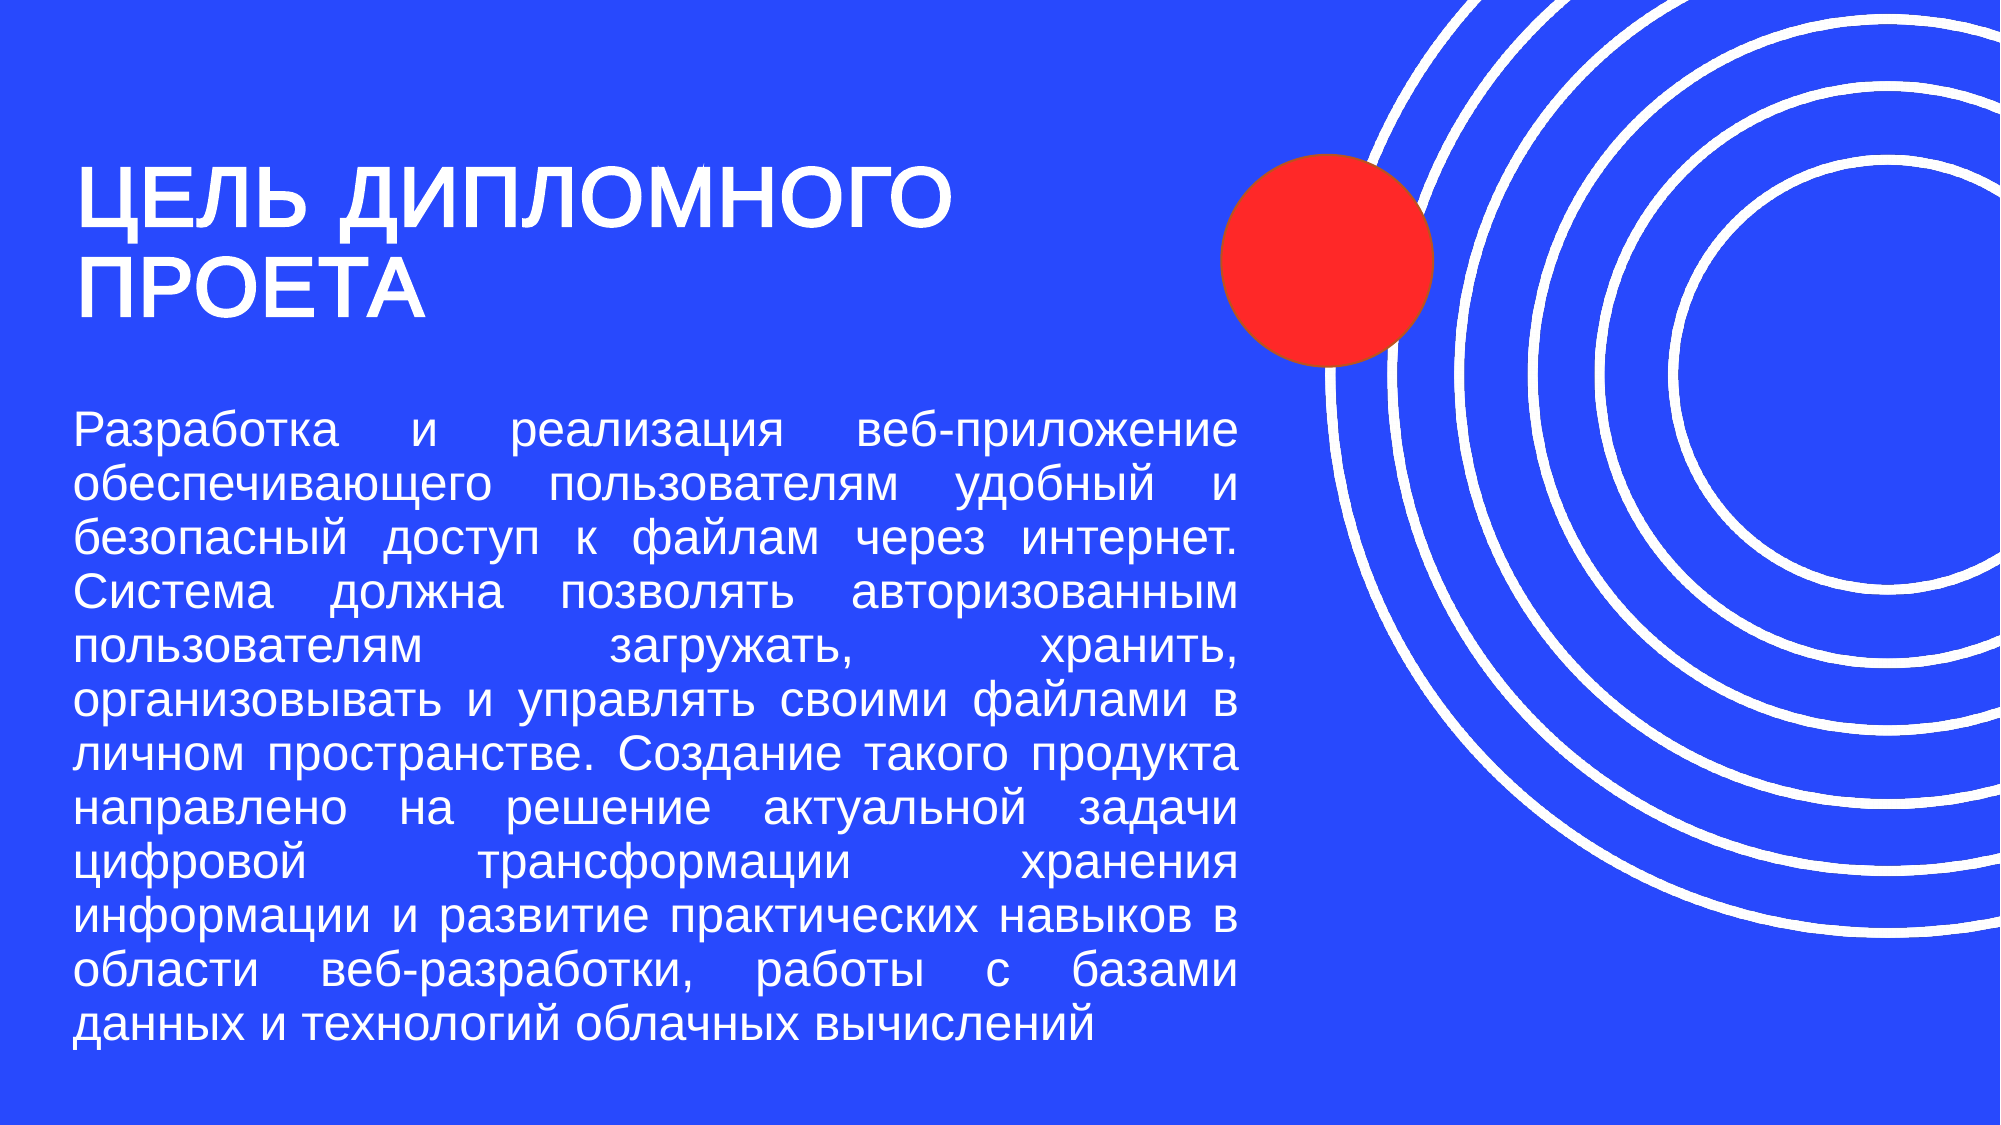

# ЦЕЛЬ ДИПЛОМНОГО ПРОЕТА
Разработка и реализация веб-приложение обеспечивающего пользователям удобный и безопасный доступ к файлам через интернет. Система должна позволять авторизованным пользователям загружать, хранить, организовывать и управлять своими файлами в личном пространстве. Создание такого продукта направлено на решение актуальной задачи цифровой трансформации хранения информации и развитие практических навыков в области веб-разработки, работы с базами данных и технологий облачных вычислений